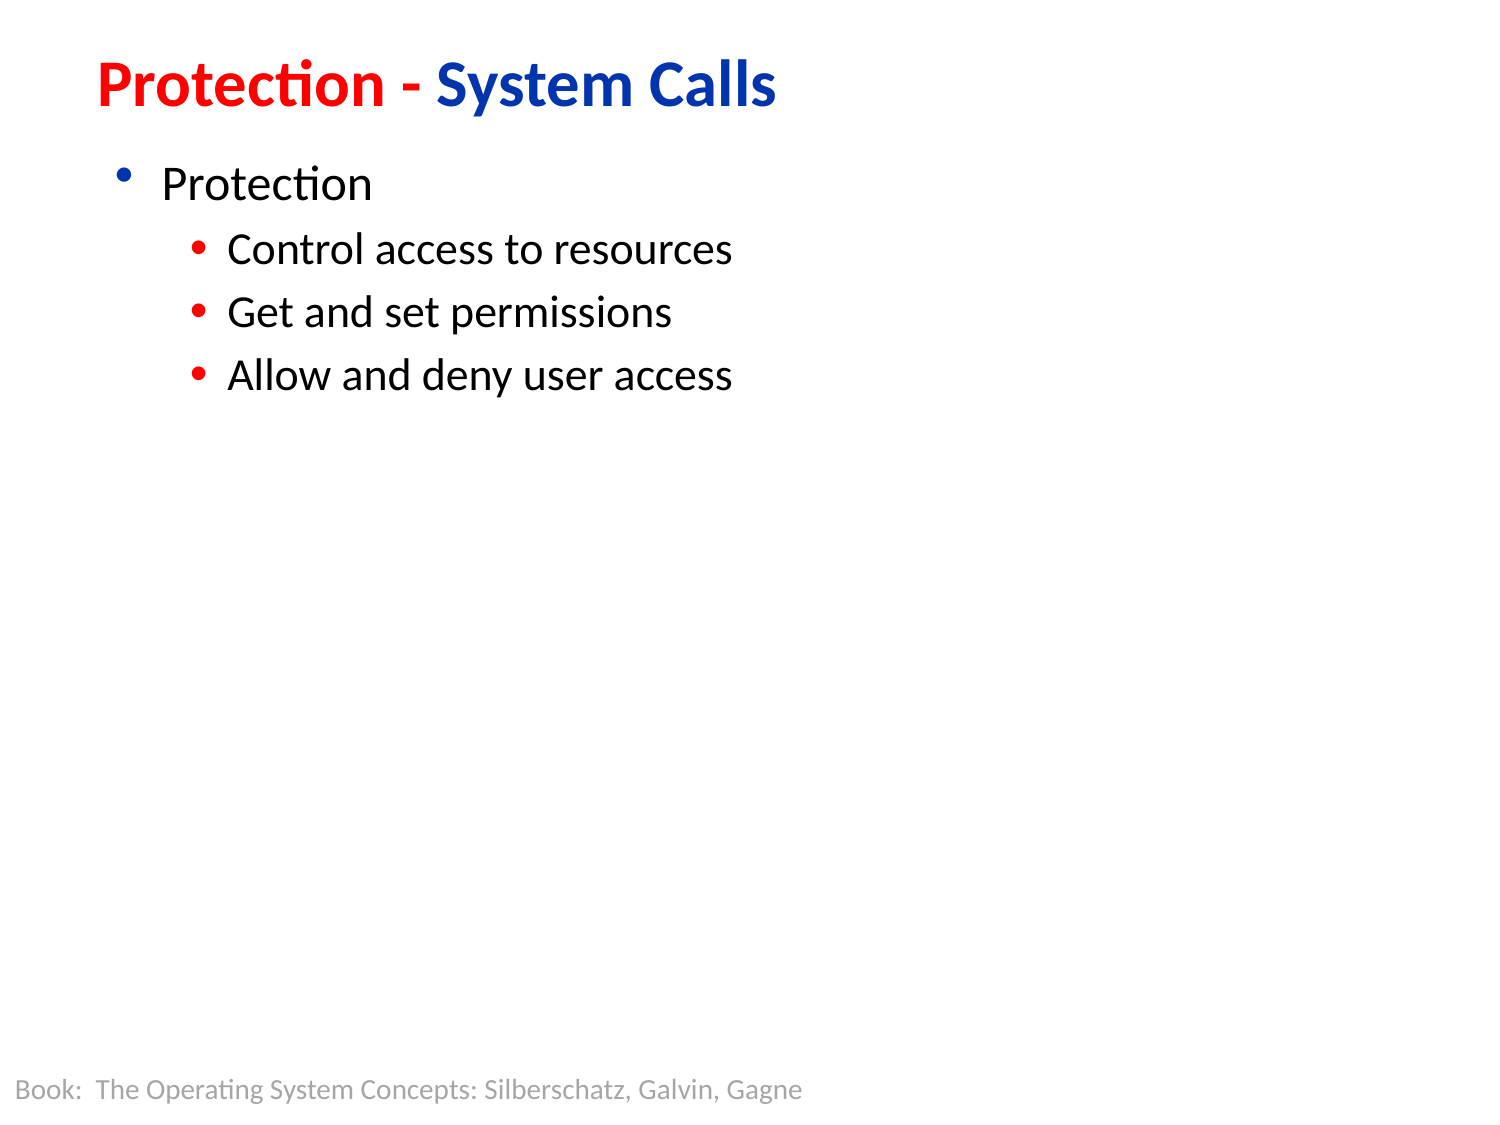

# Protection - System Calls
Protection
Control access to resources
Get and set permissions
Allow and deny user access

Book:  The Operating System Concepts: Silberschatz, Galvin, Gagne